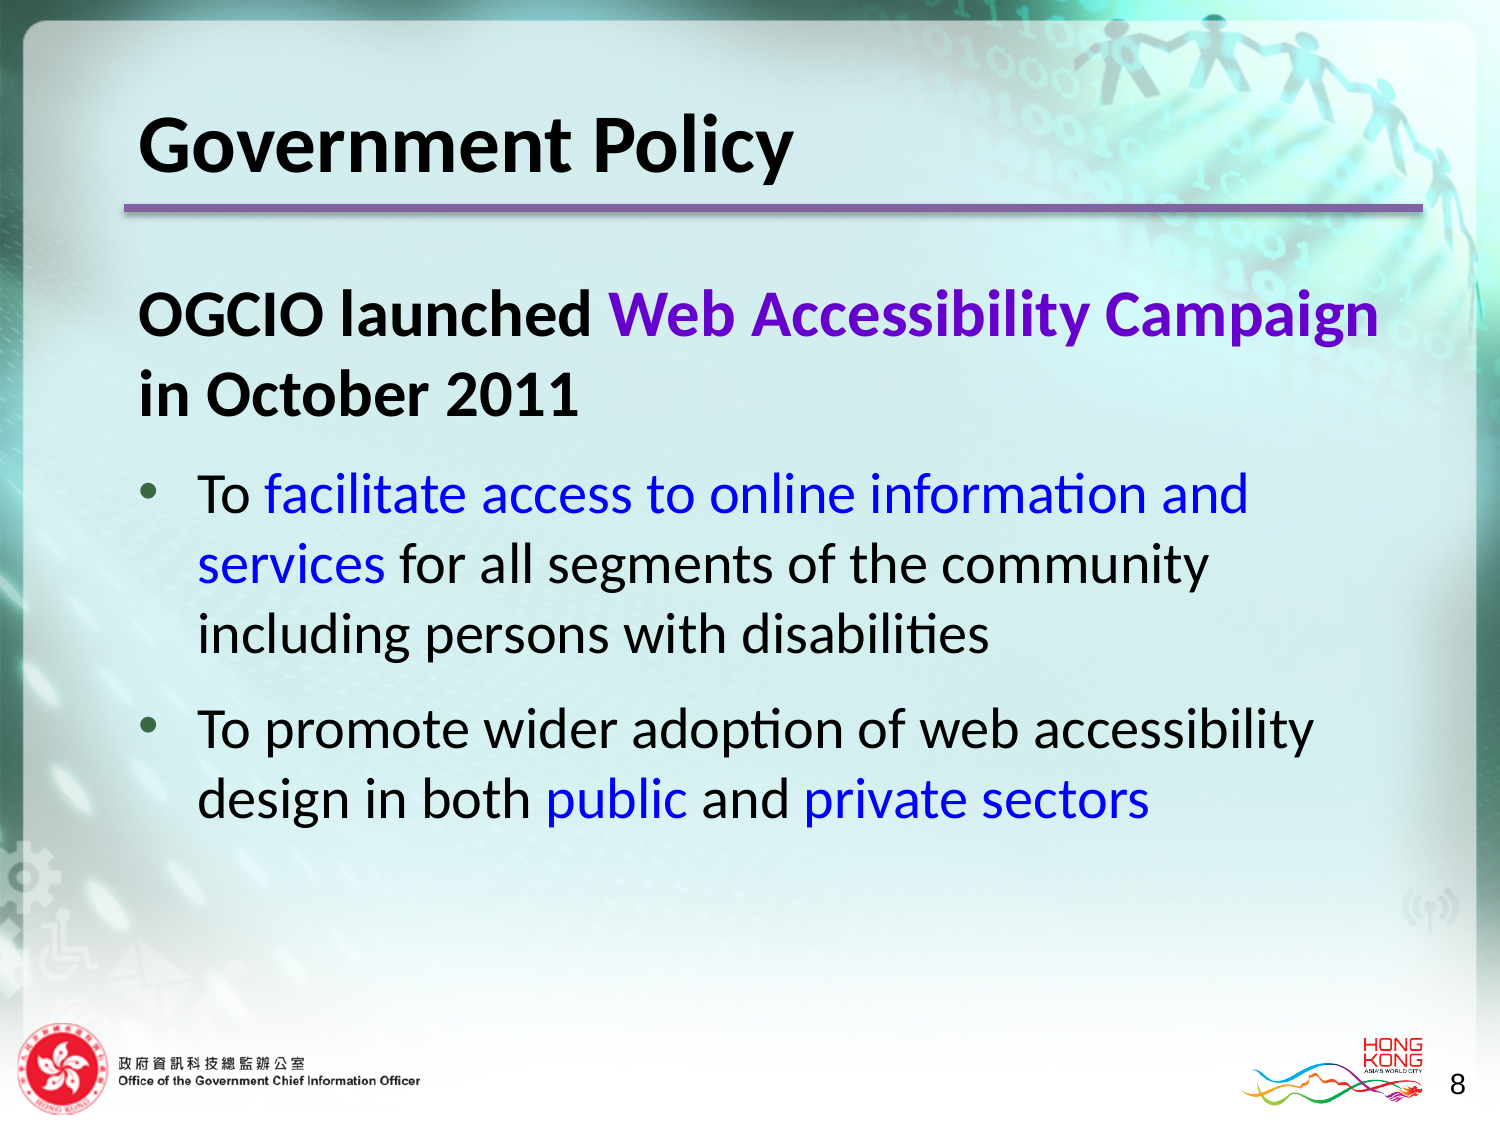

Government Policy
OGCIO launched Web Accessibility Campaign in October 2011
To facilitate access to online information and services for all segments of the community including persons with disabilities
To promote wider adoption of web accessibility design in both public and private sectors

8